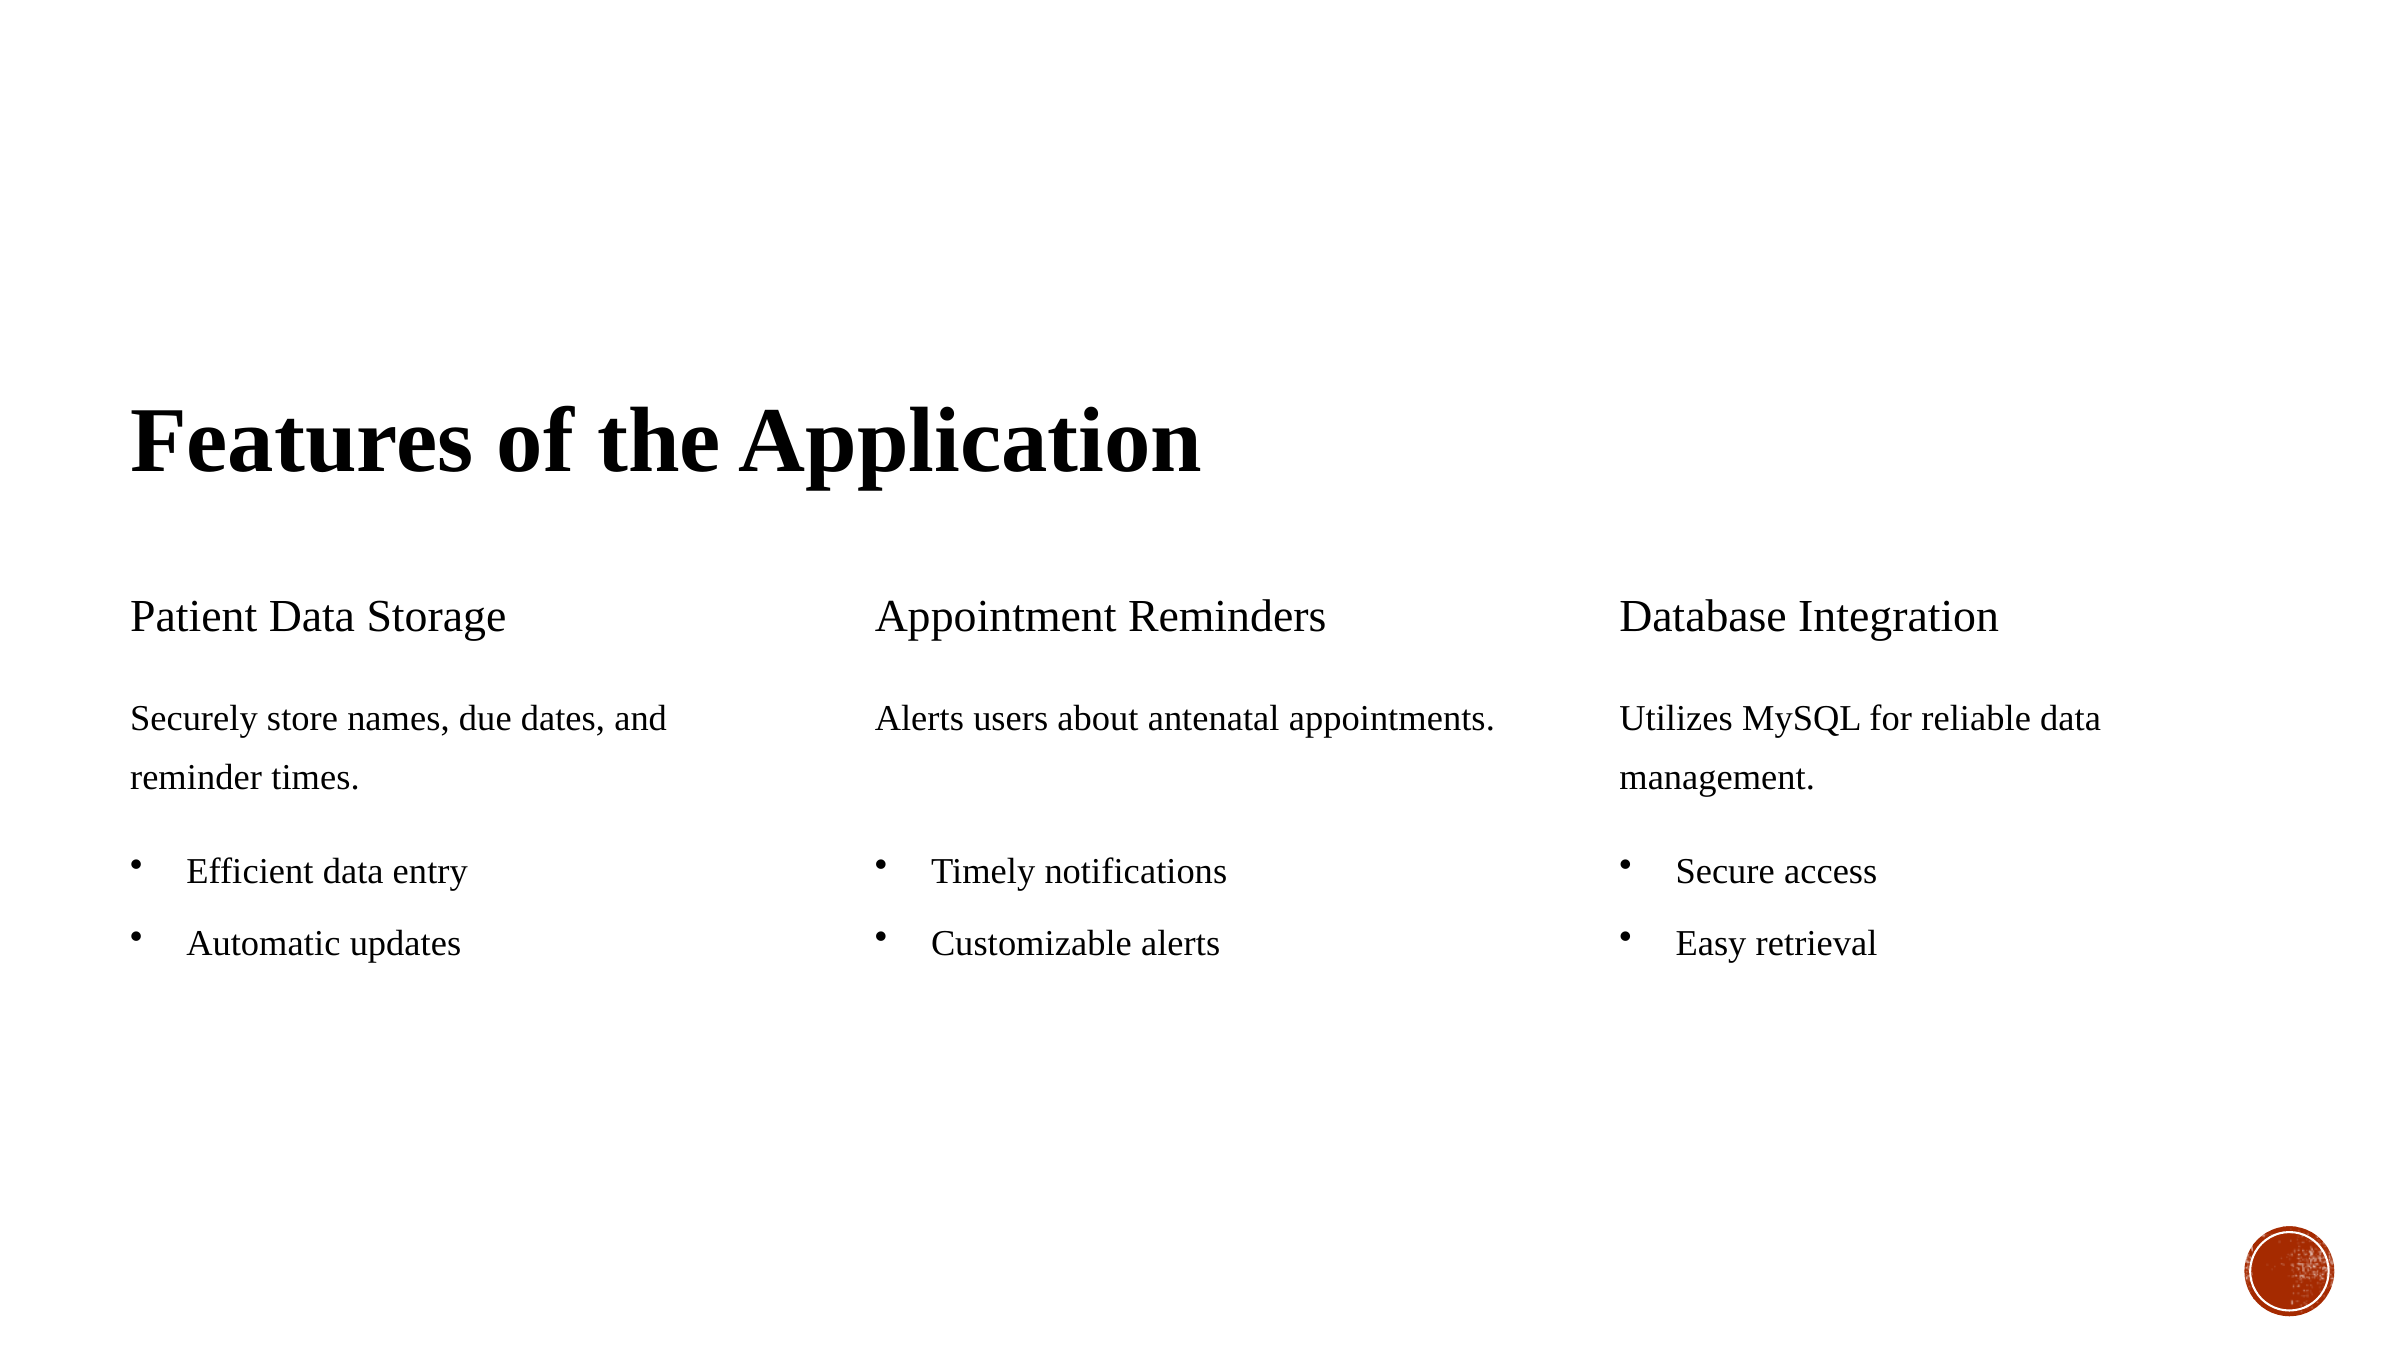

Features of the Application
Patient Data Storage
Appointment Reminders
Database Integration
Securely store names, due dates, and reminder times.
Alerts users about antenatal appointments.
Utilizes MySQL for reliable data management.
Efficient data entry
Timely notifications
Secure access
Automatic updates
Customizable alerts
Easy retrieval